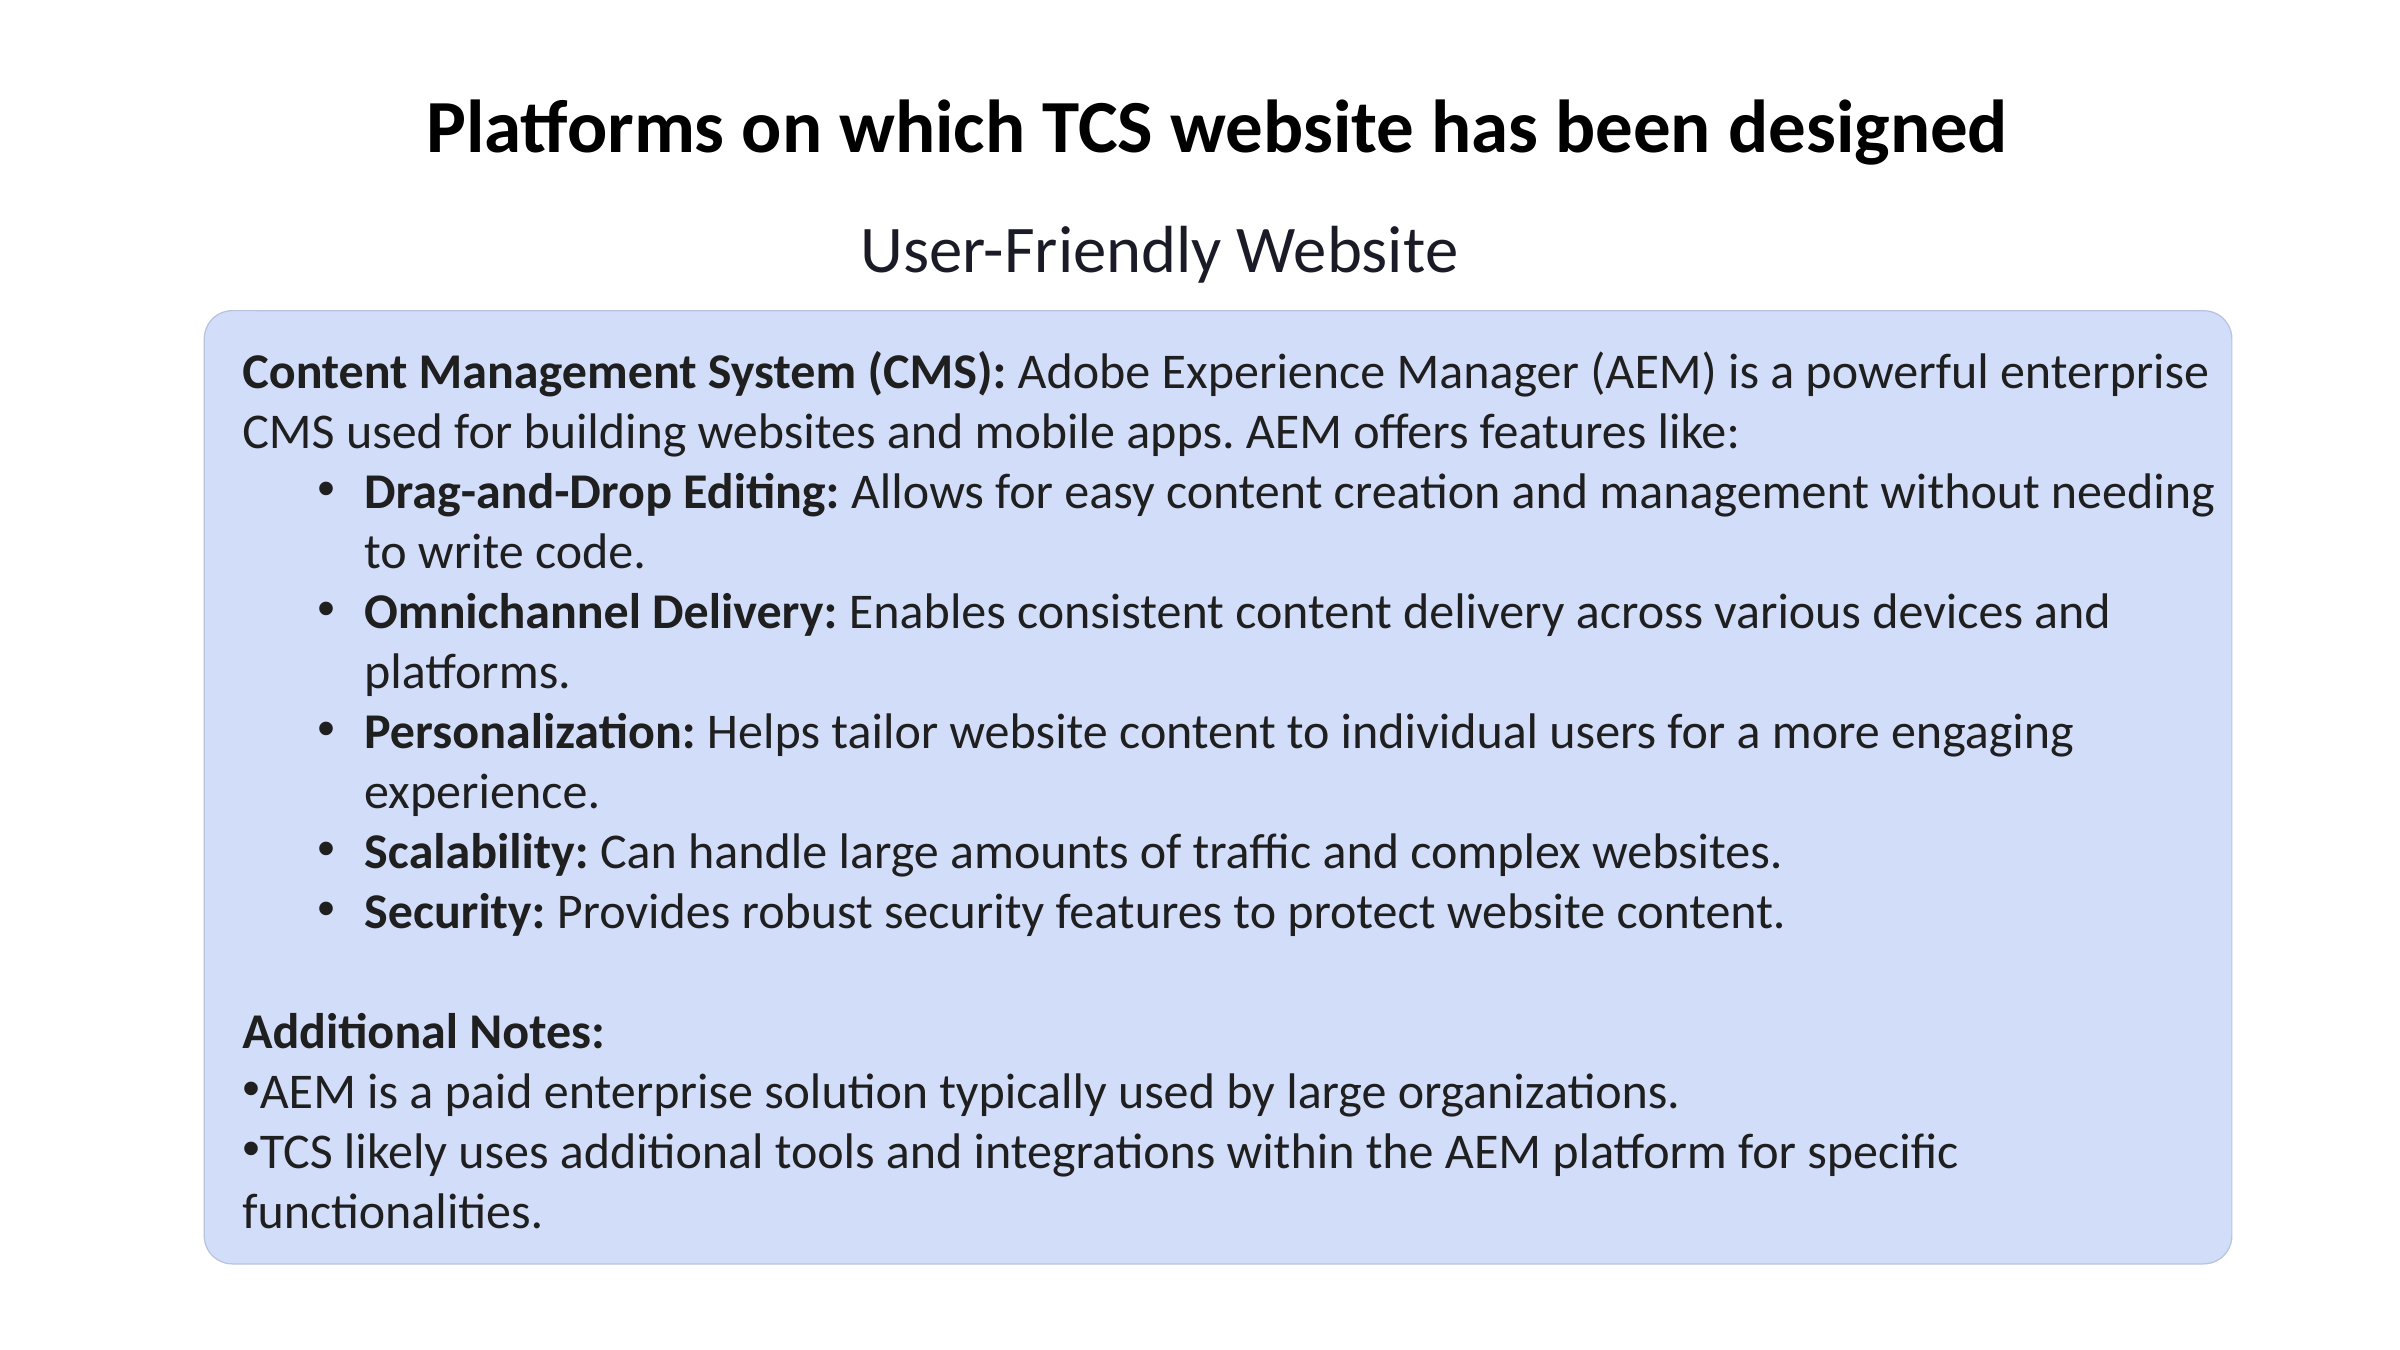

Platforms on which TCS website has been designed
User-Friendly Website

Content Management System (CMS): Adobe Experience Manager (AEM) is a powerful enterprise CMS used for building websites and mobile apps. AEM offers features like:
Drag-and-Drop Editing: Allows for easy content creation and management without needing to write code.
Omnichannel Delivery: Enables consistent content delivery across various devices and platforms.
Personalization: Helps tailor website content to individual users for a more engaging experience.
Scalability: Can handle large amounts of traffic and complex websites.
Security: Provides robust security features to protect website content.

Additional Notes:
AEM is a paid enterprise solution typically used by large organizations.
TCS likely uses additional tools and integrations within the AEM platform for specific functionalities.